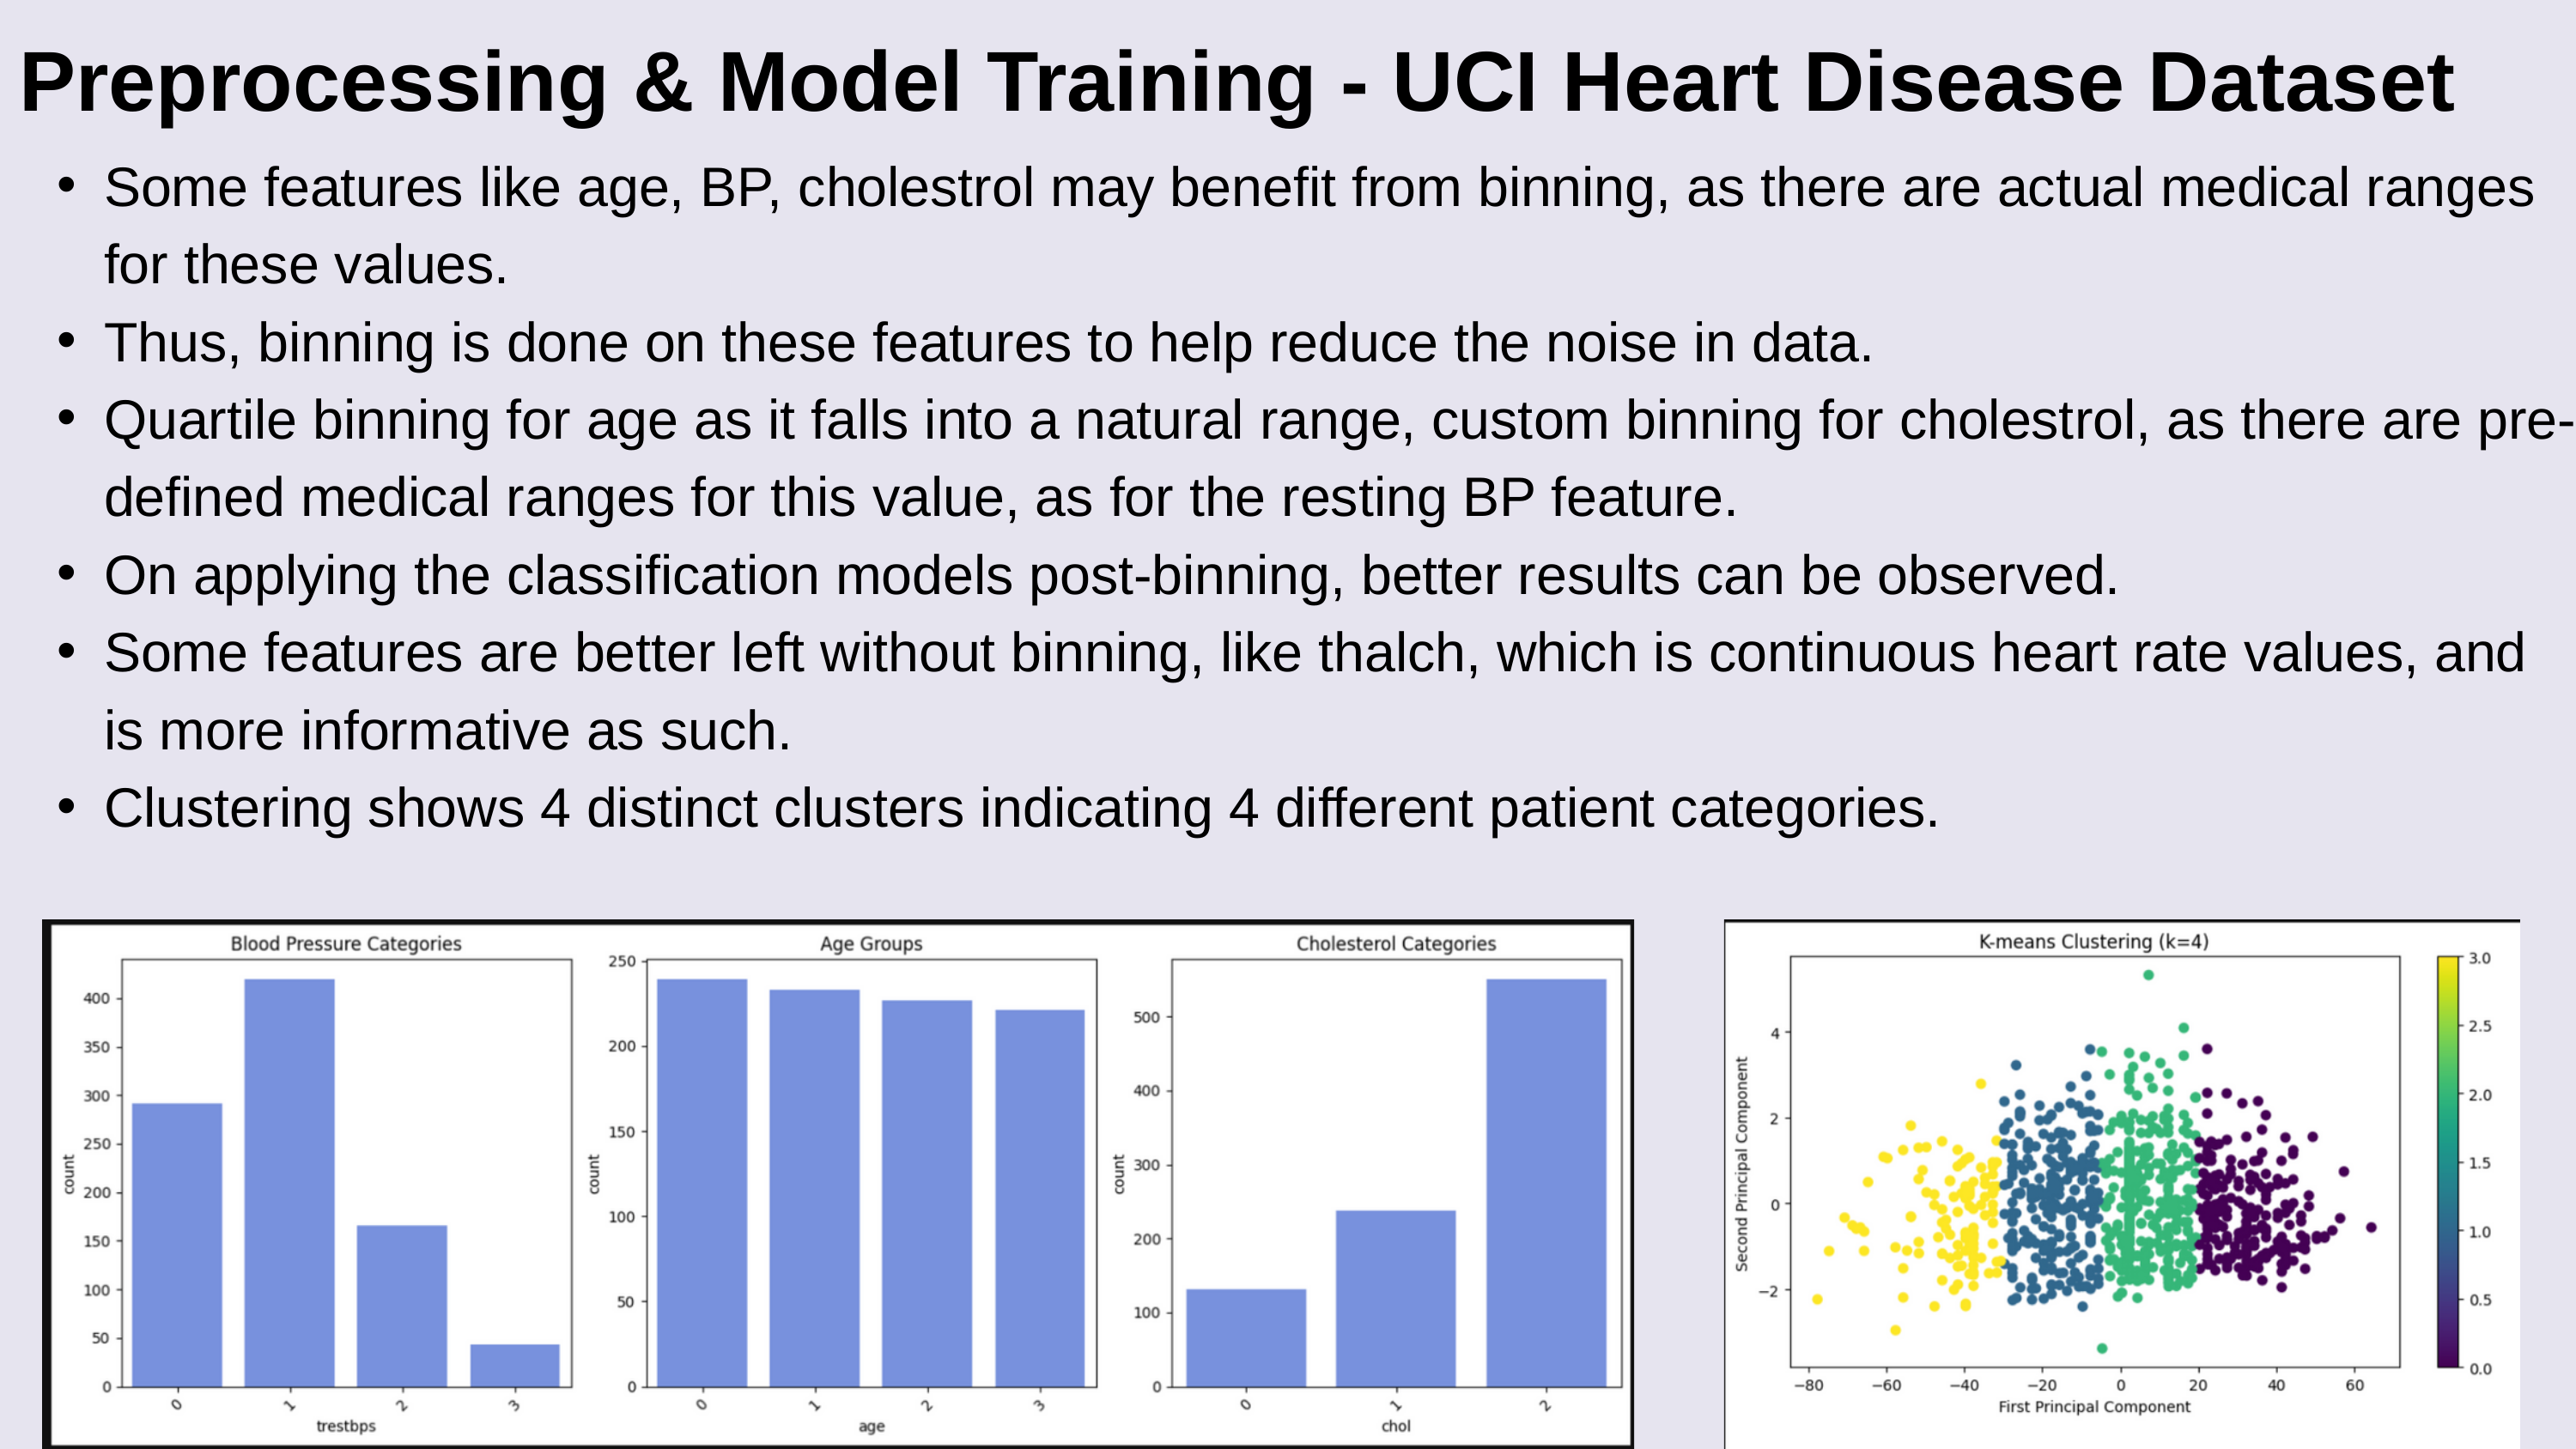

Preprocessing & Model Training - UCI Heart Disease Dataset
Some features like age, BP, cholestrol may benefit from binning, as there are actual medical ranges for these values.
Thus, binning is done on these features to help reduce the noise in data.
Quartile binning for age as it falls into a natural range, custom binning for cholestrol, as there are pre-defined medical ranges for this value, as for the resting BP feature.
On applying the classification models post-binning, better results can be observed.
Some features are better left without binning, like thalch, which is continuous heart rate values, and is more informative as such.
Clustering shows 4 distinct clusters indicating 4 different patient categories.